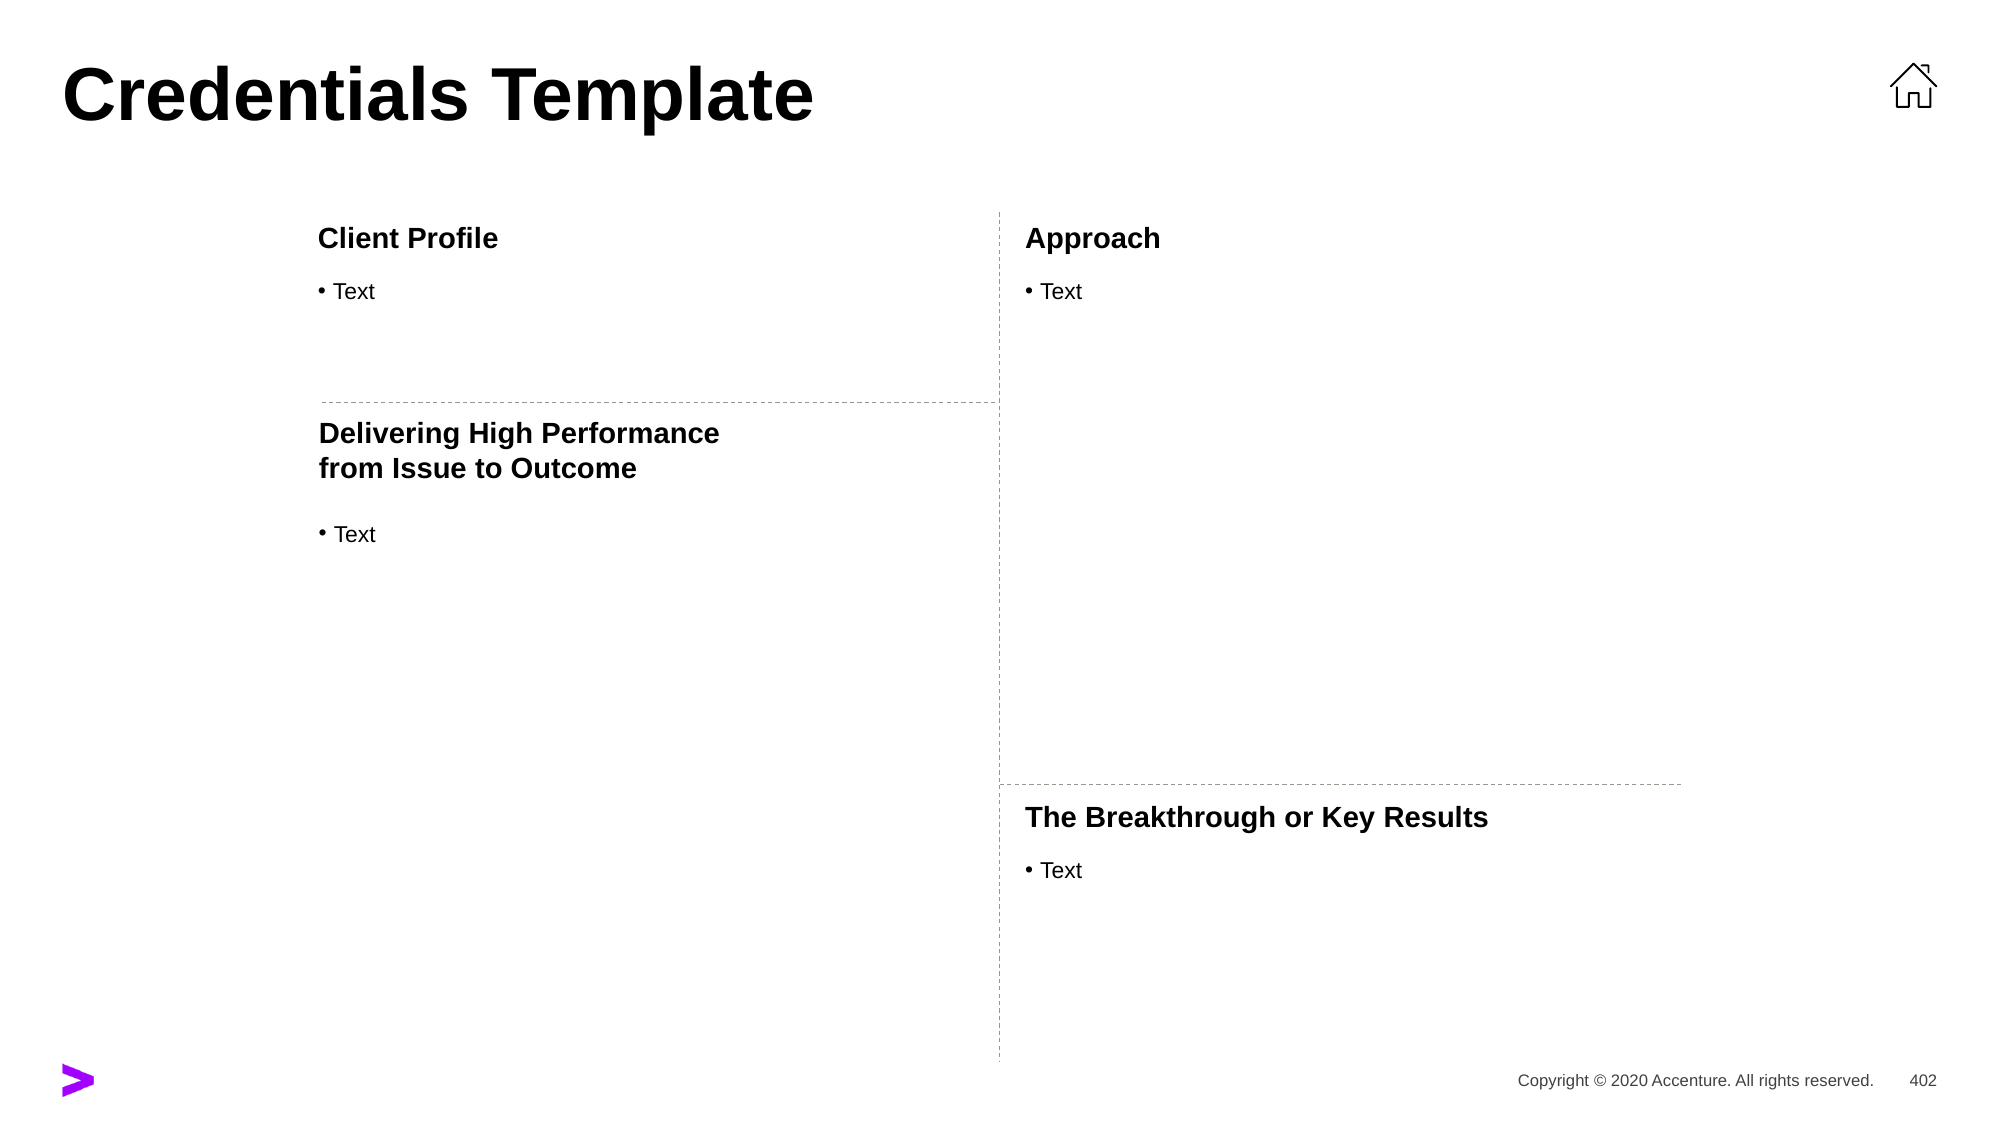

# Credentials Template

Client Profile
Approach
Text
Text
Delivering High Performance from Issue to Outcome
Text
The Breakthrough or Key Results
Text